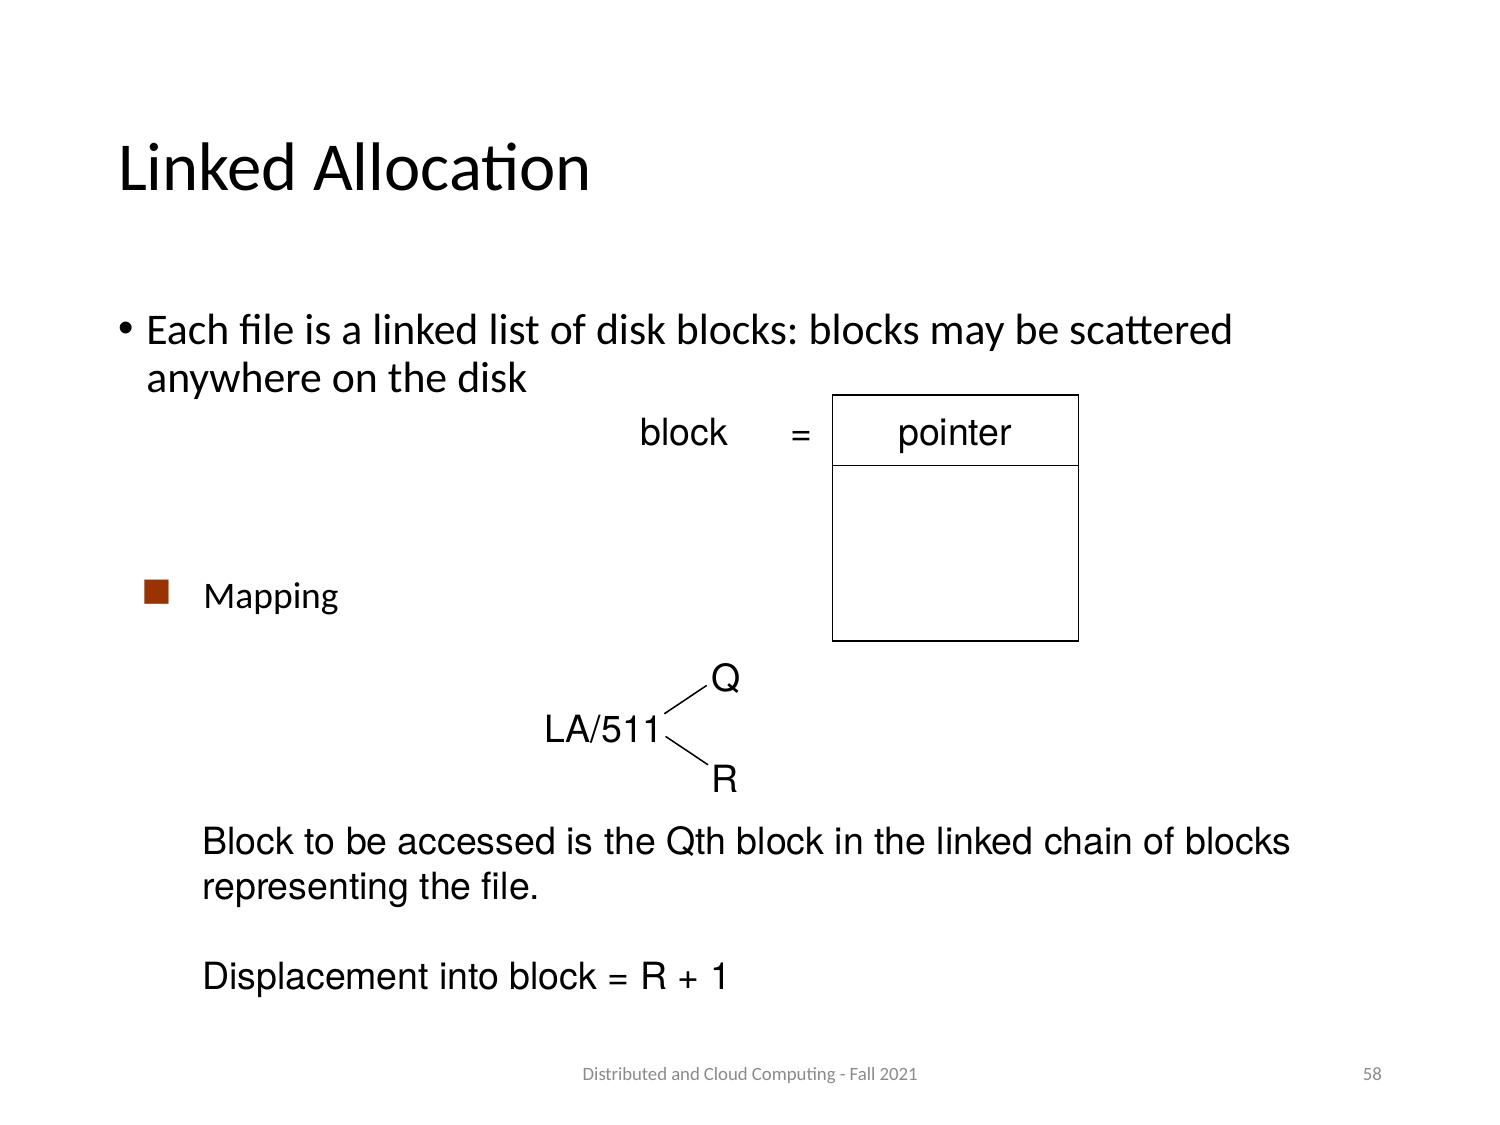

# Linked Allocation
Each file is a linked list of disk blocks: blocks may be scattered anywhere on the disk
pointer
block      =

Mapping
Q

LA/511

R
Block to be accessed is the Qth block in the linked chain of blocks representing the file.

Displacement into block = R + 1
Distributed and Cloud Computing - Fall 2021
58